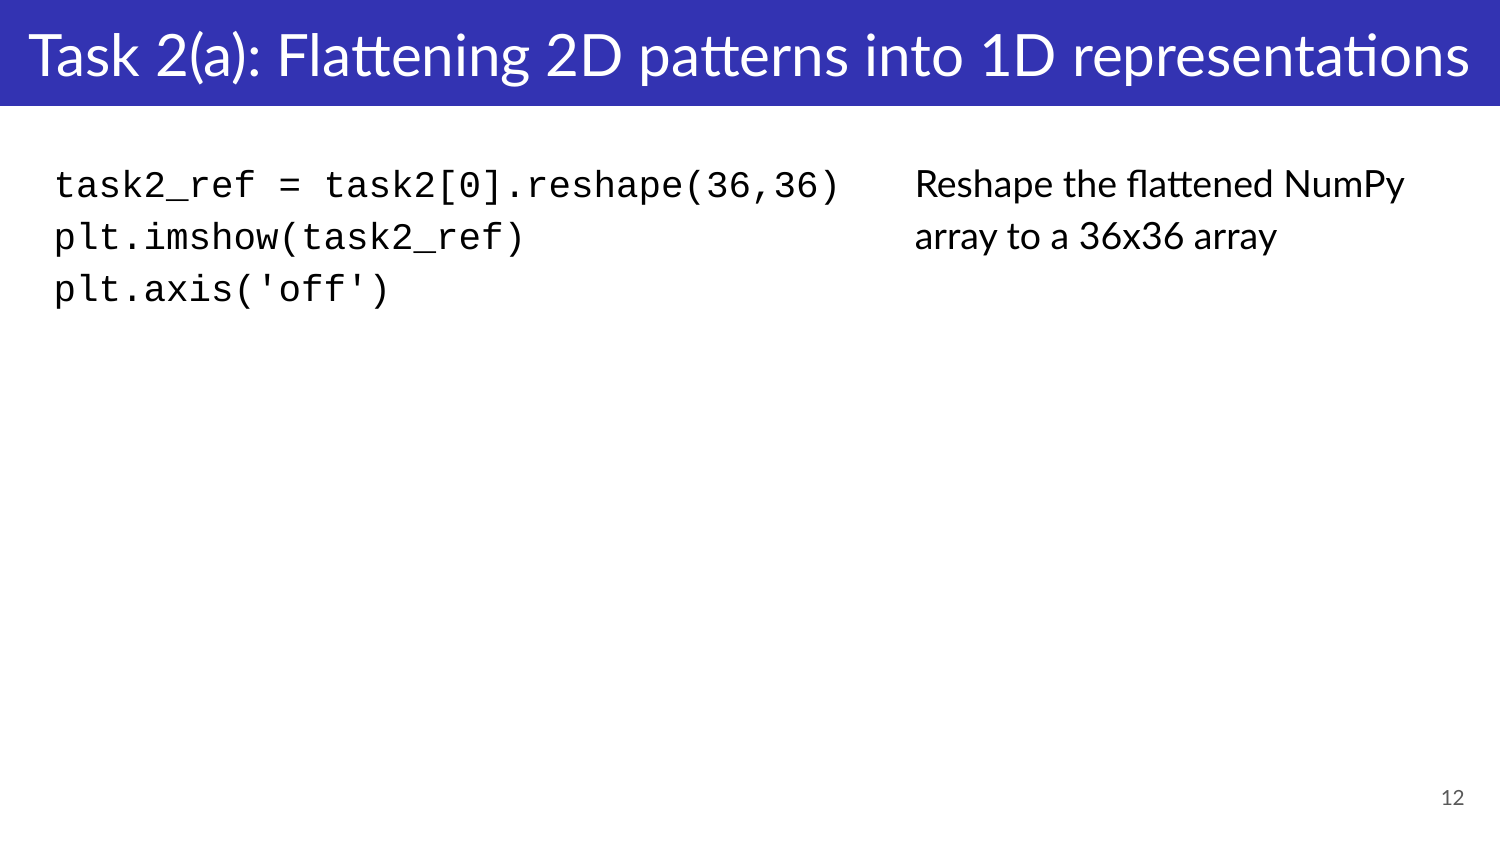

# Task 2(a): Flattening 2D patterns into 1D representations
task2_ref = task2[0].reshape(36,36)
plt.imshow(task2_ref)
plt.axis('off')
Reshape the flattened NumPy array to a 36x36 array
12